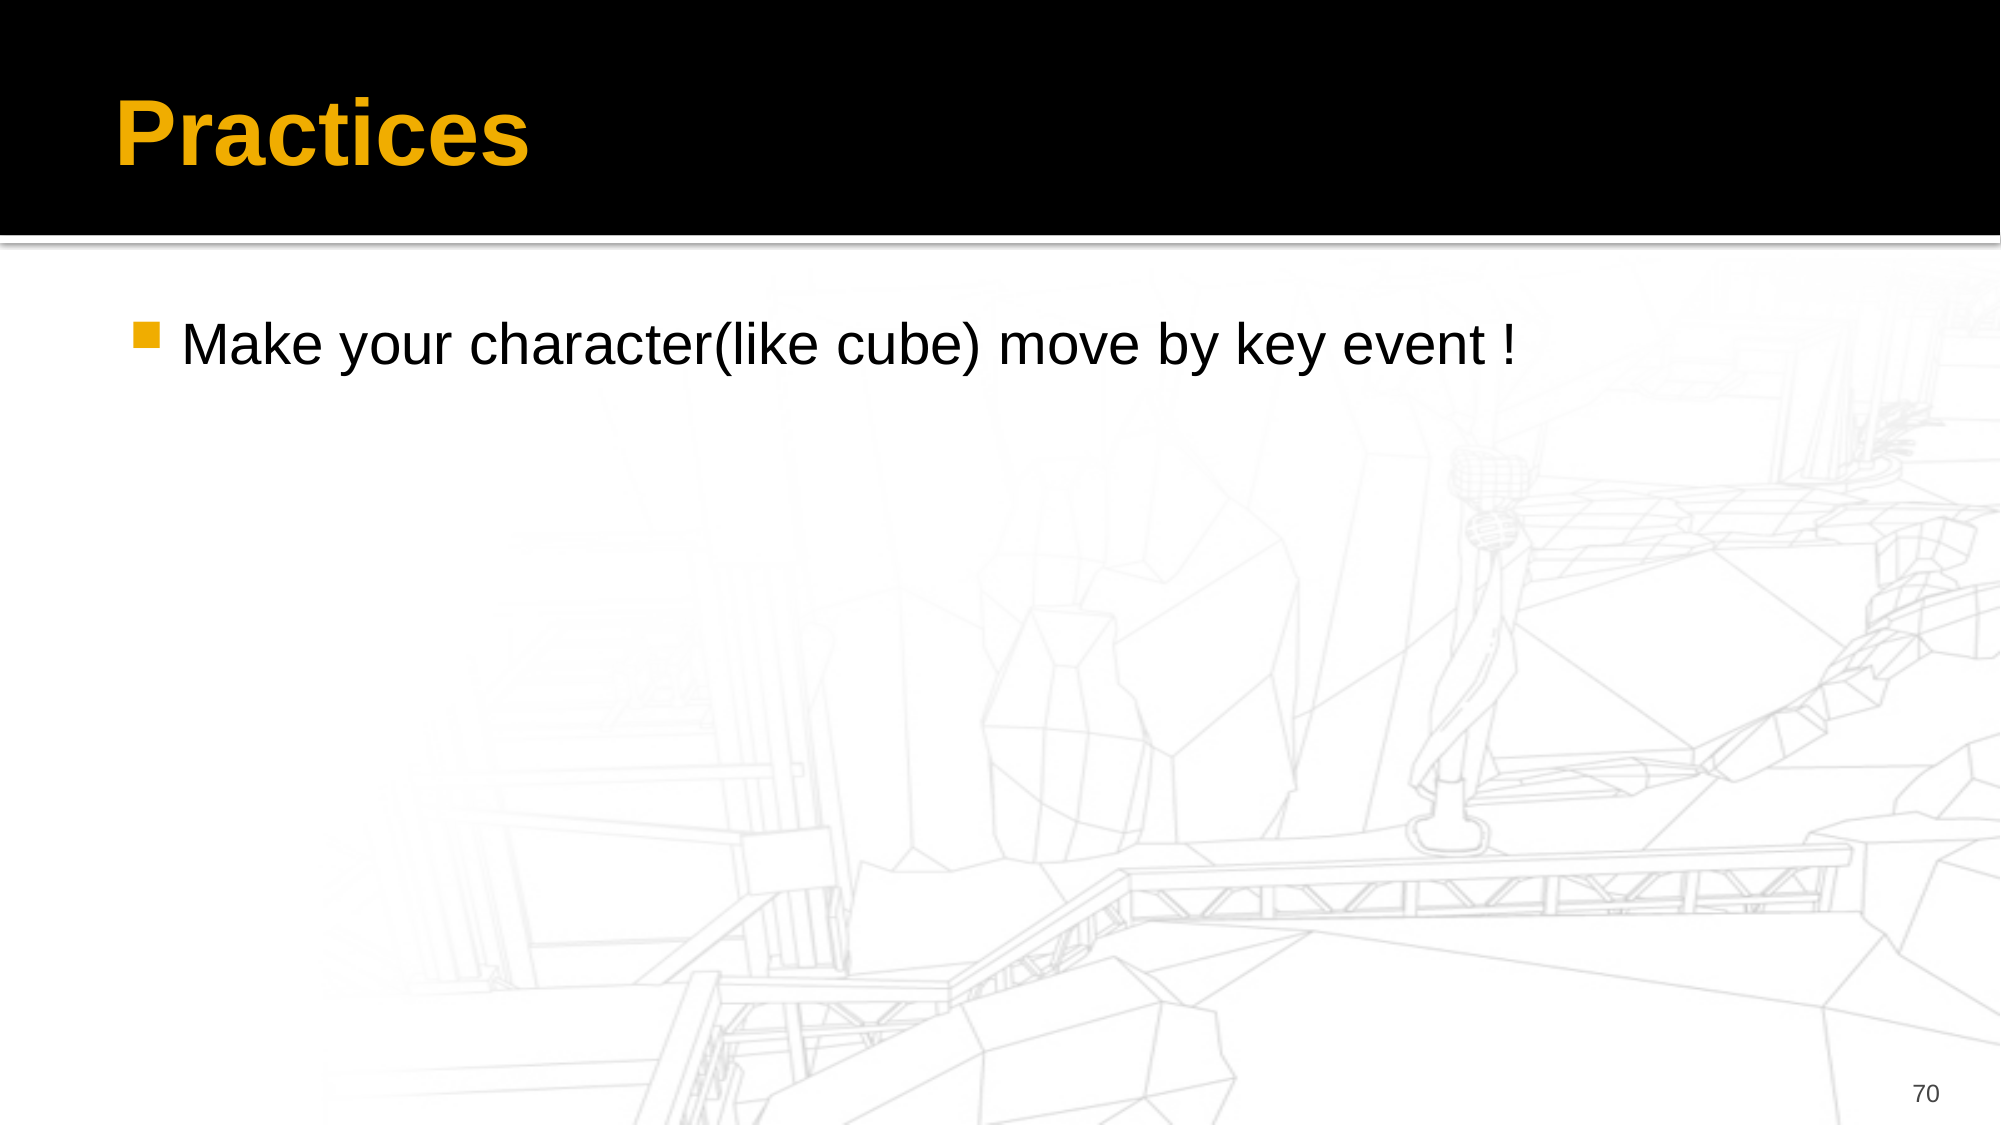

# Practices
Make your character(like cube) move by key event !

70